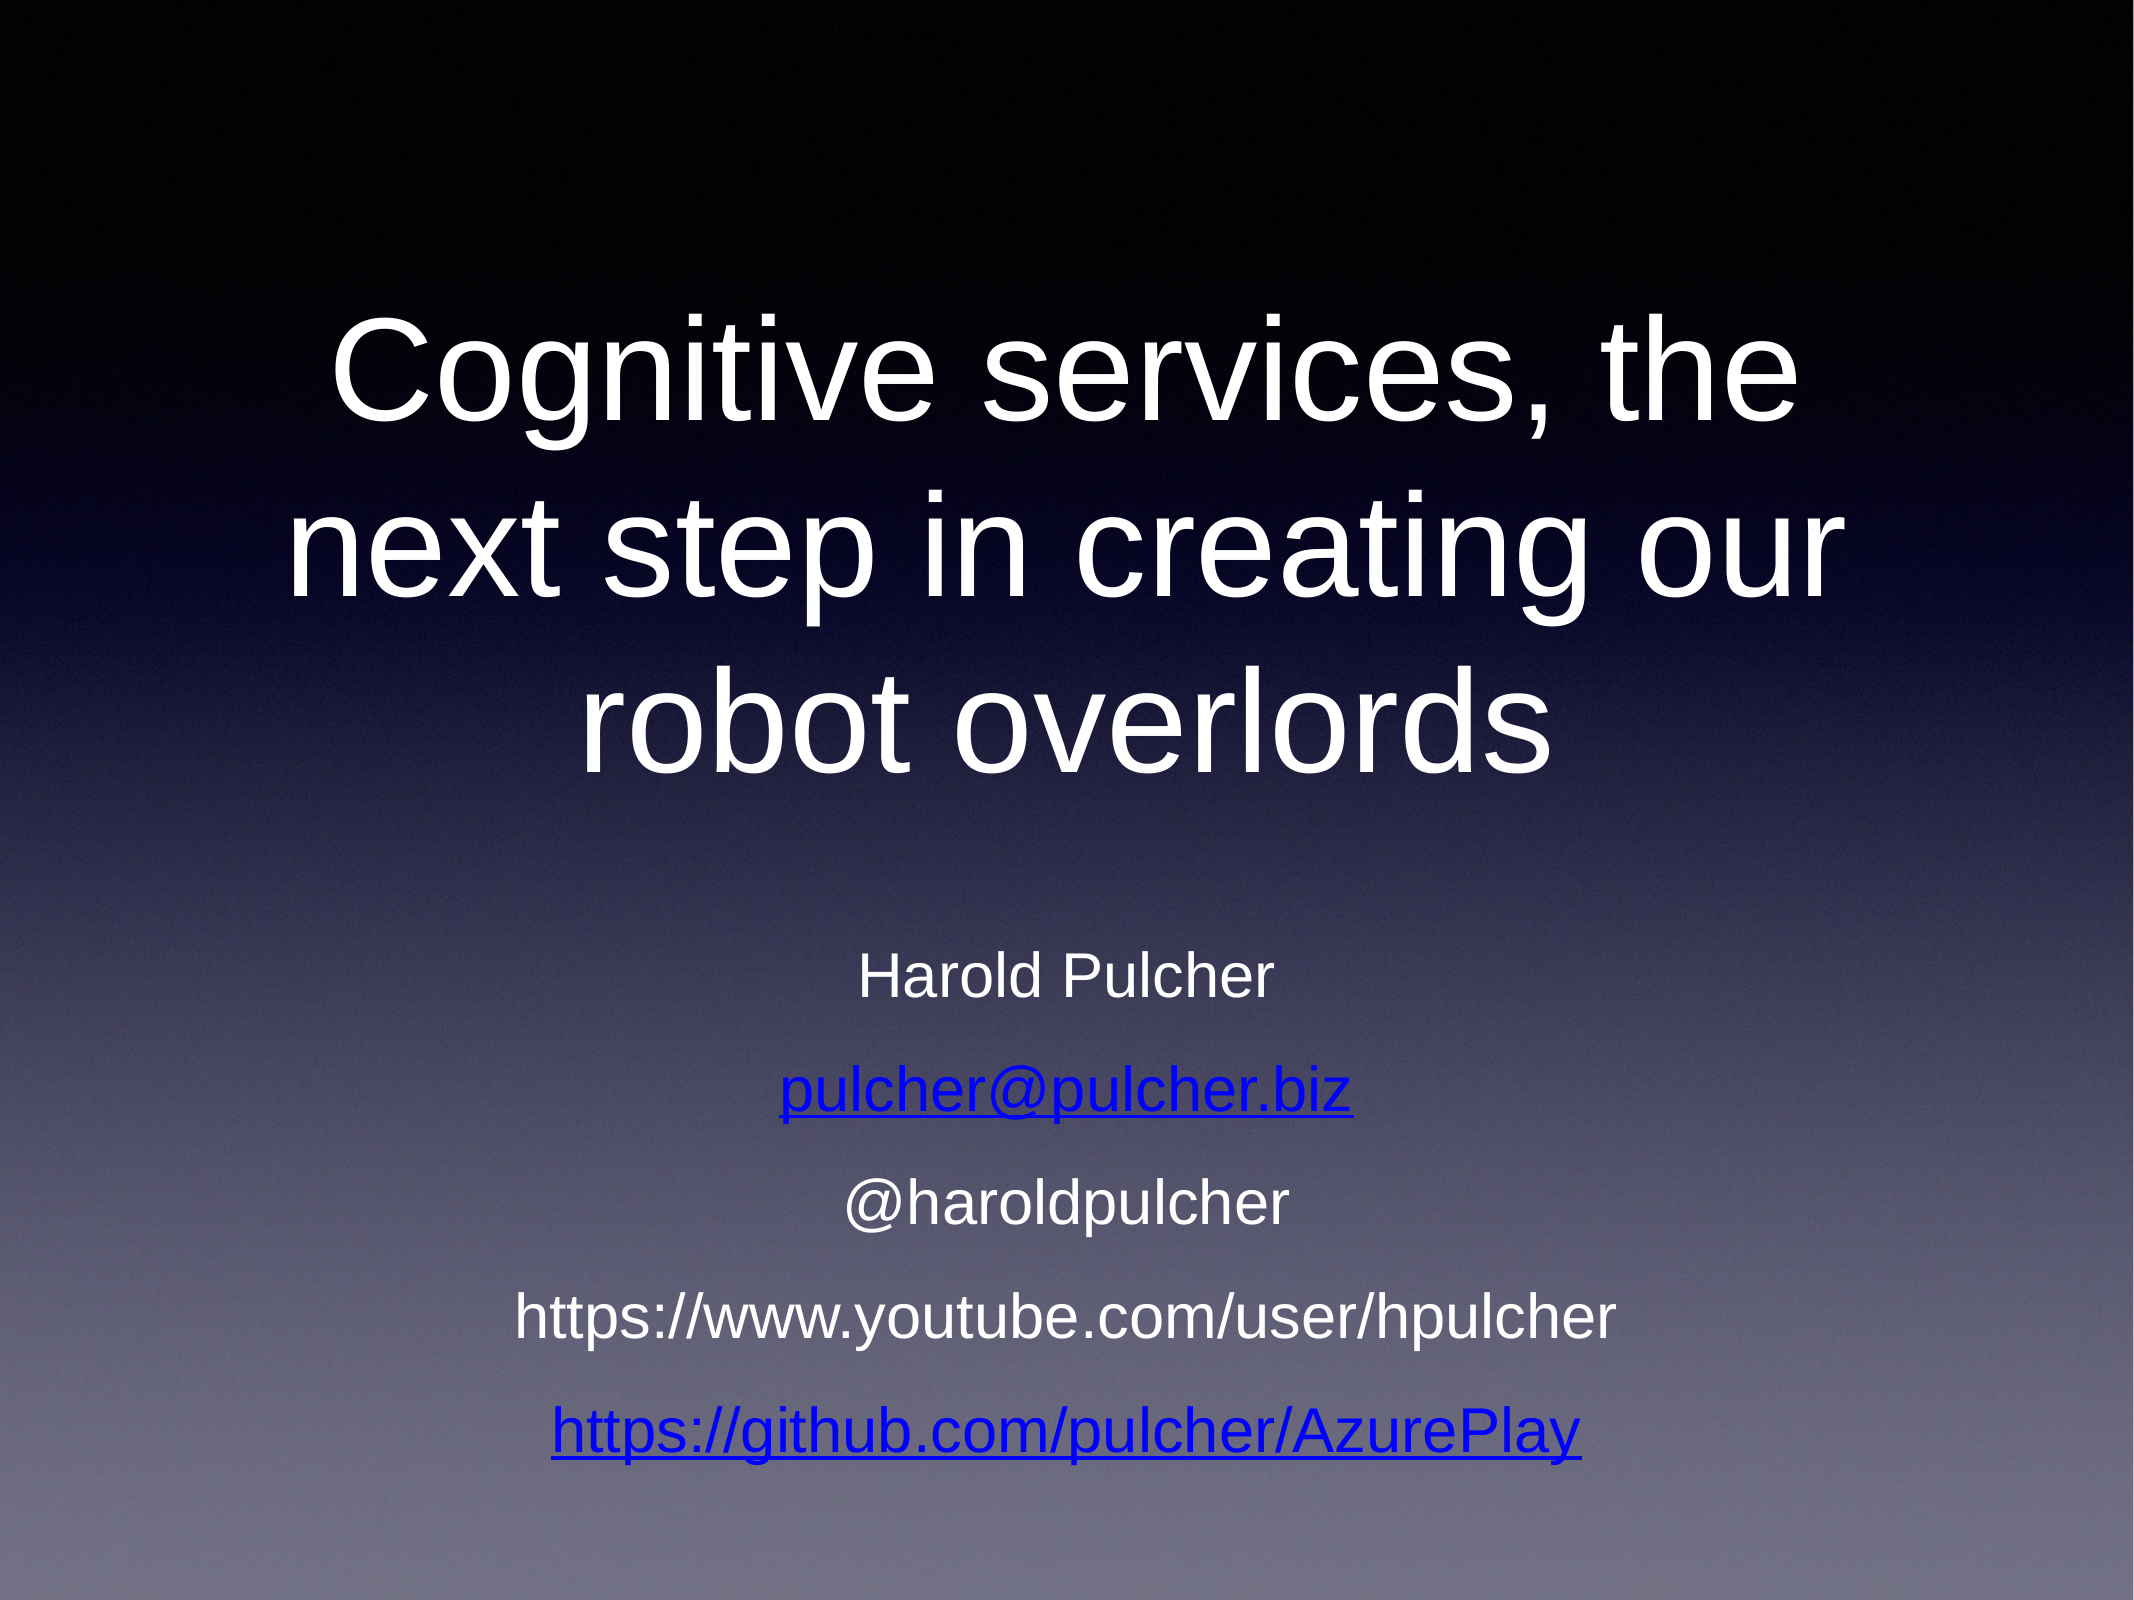

# Cognitive services, the next step in creating our robot overlords
Harold Pulcher
pulcher@pulcher.biz
@haroldpulcher
https://www.youtube.com/user/hpulcher
https://github.com/pulcher/AzurePlay